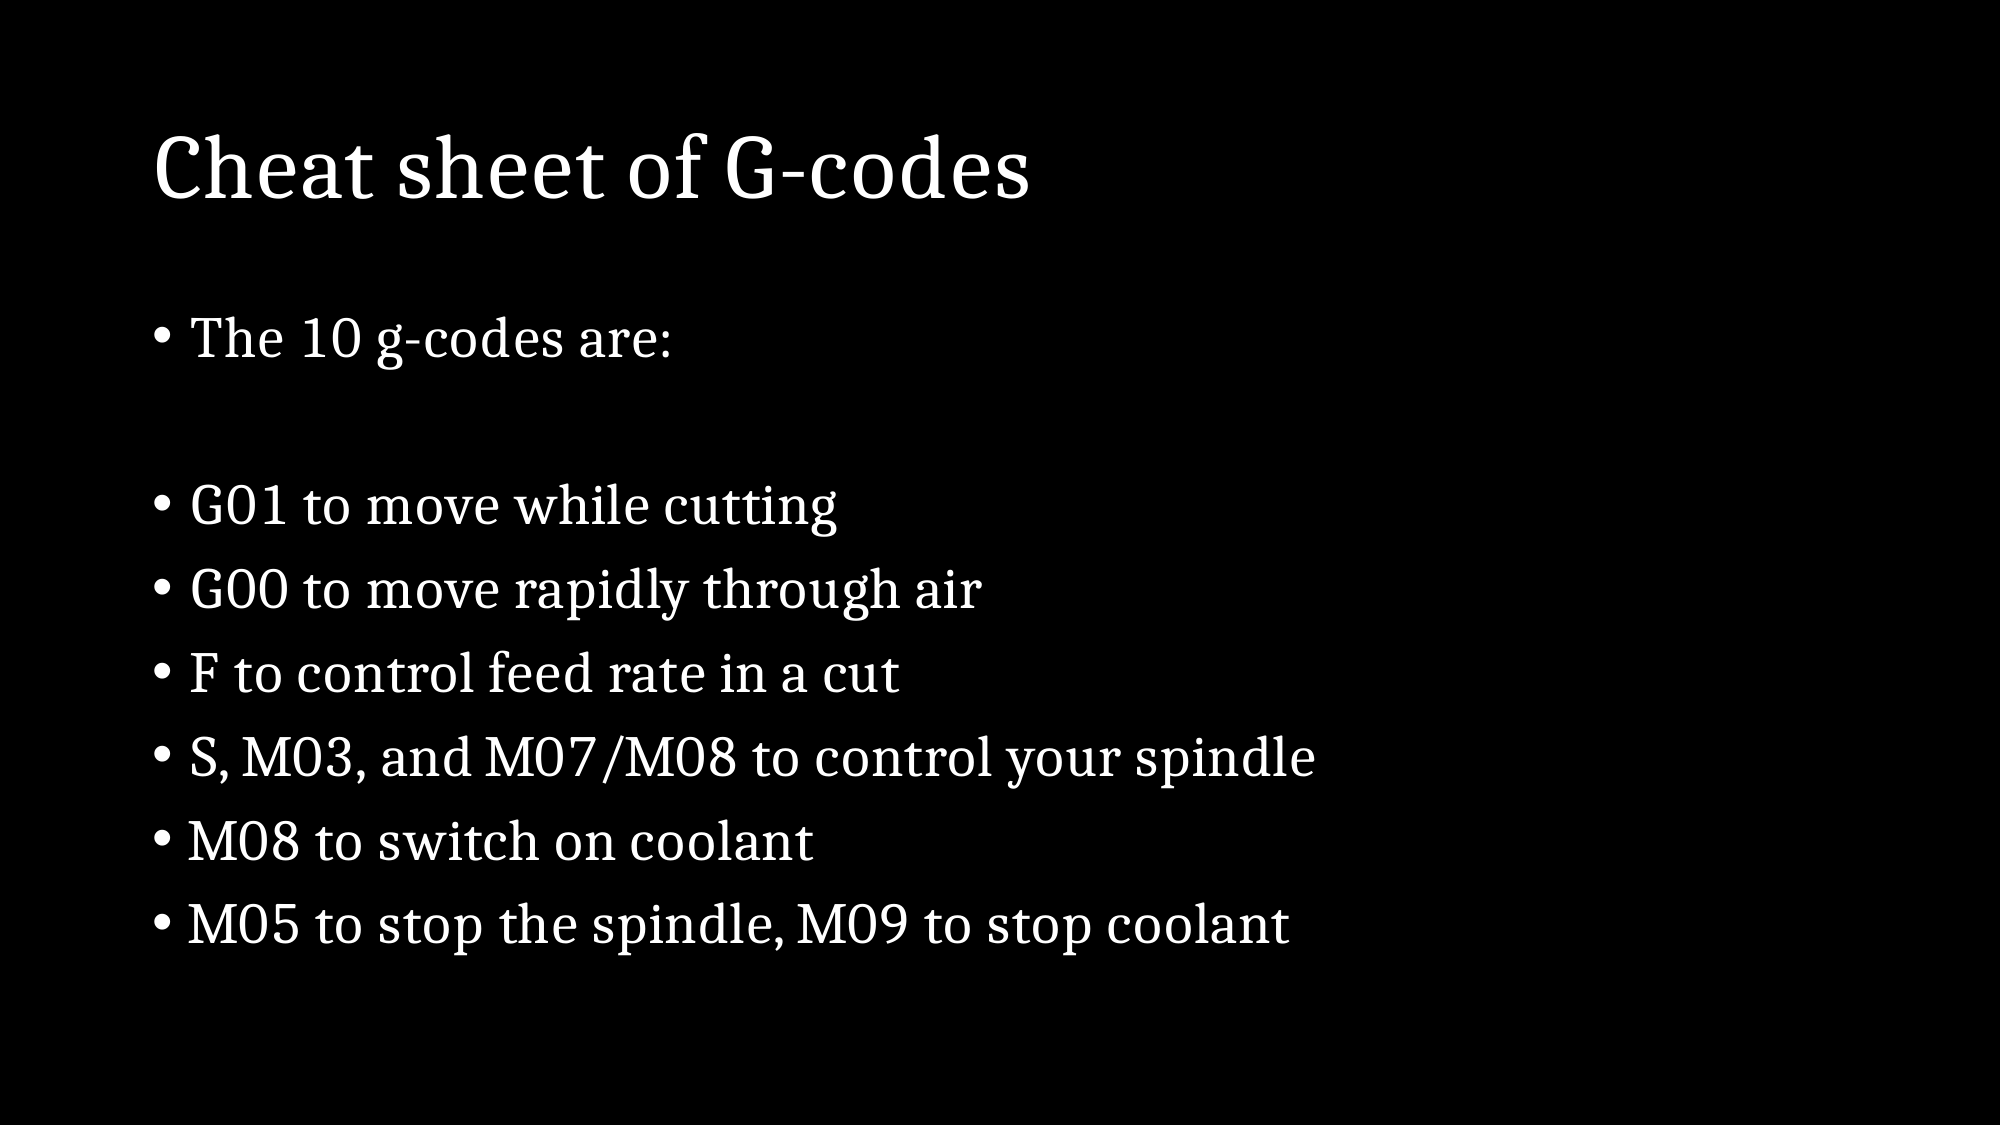

# Cheat sheet of G-codes
The 10 g-codes are:

G01 to move while cutting
G00 to move rapidly through air
F to control feed rate in a cut
S, M03, and M07/M08 to control your spindle
M08 to switch on coolant
M05 to stop the spindle, M09 to stop coolant